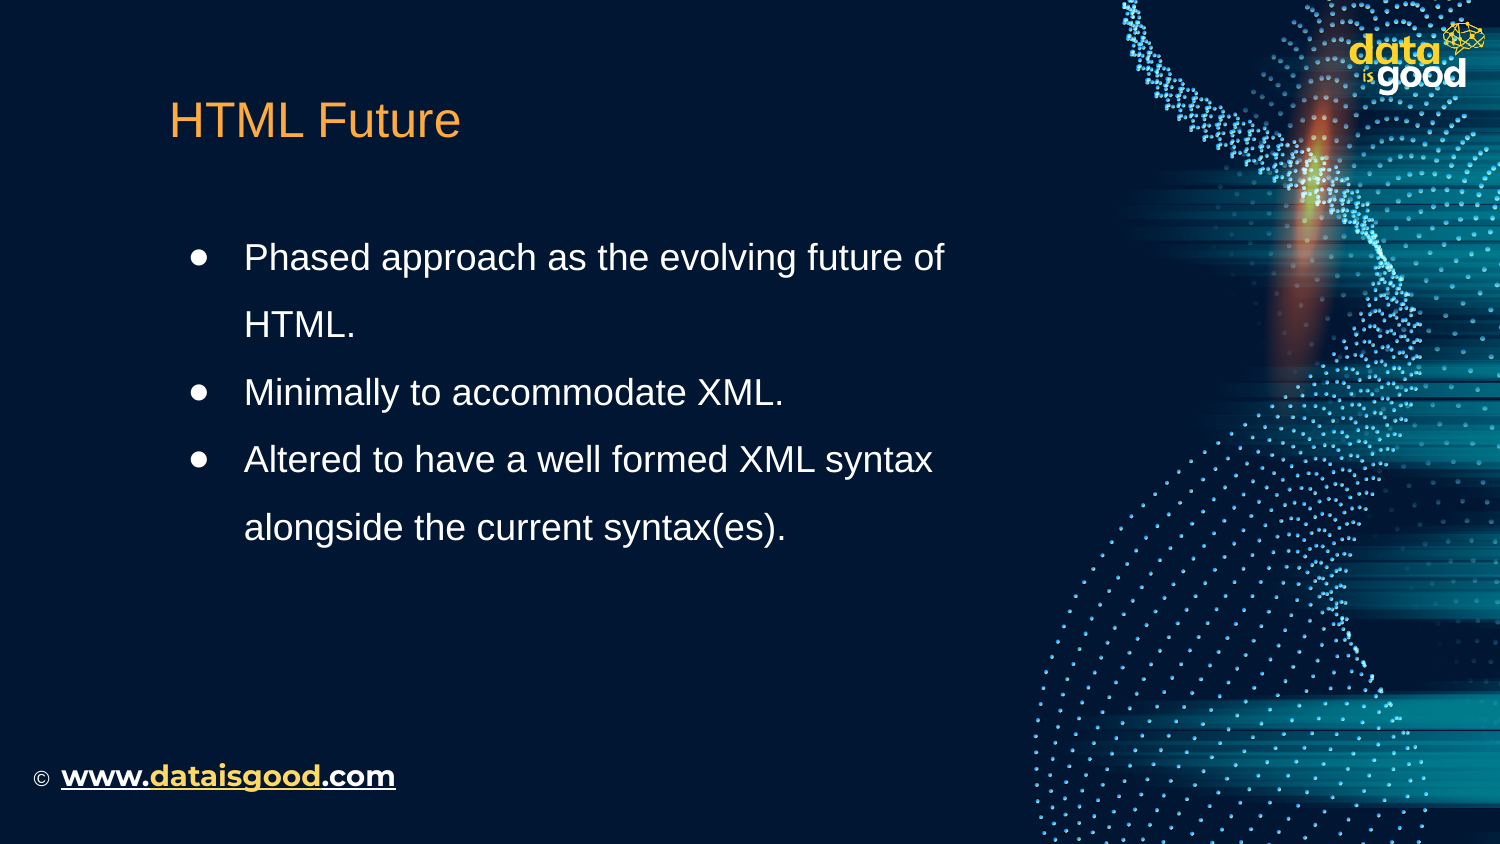

# HTML Future
Phased approach as the evolving future of HTML.
Minimally to accommodate XML.
Altered to have a well formed XML syntax alongside the current syntax(es).